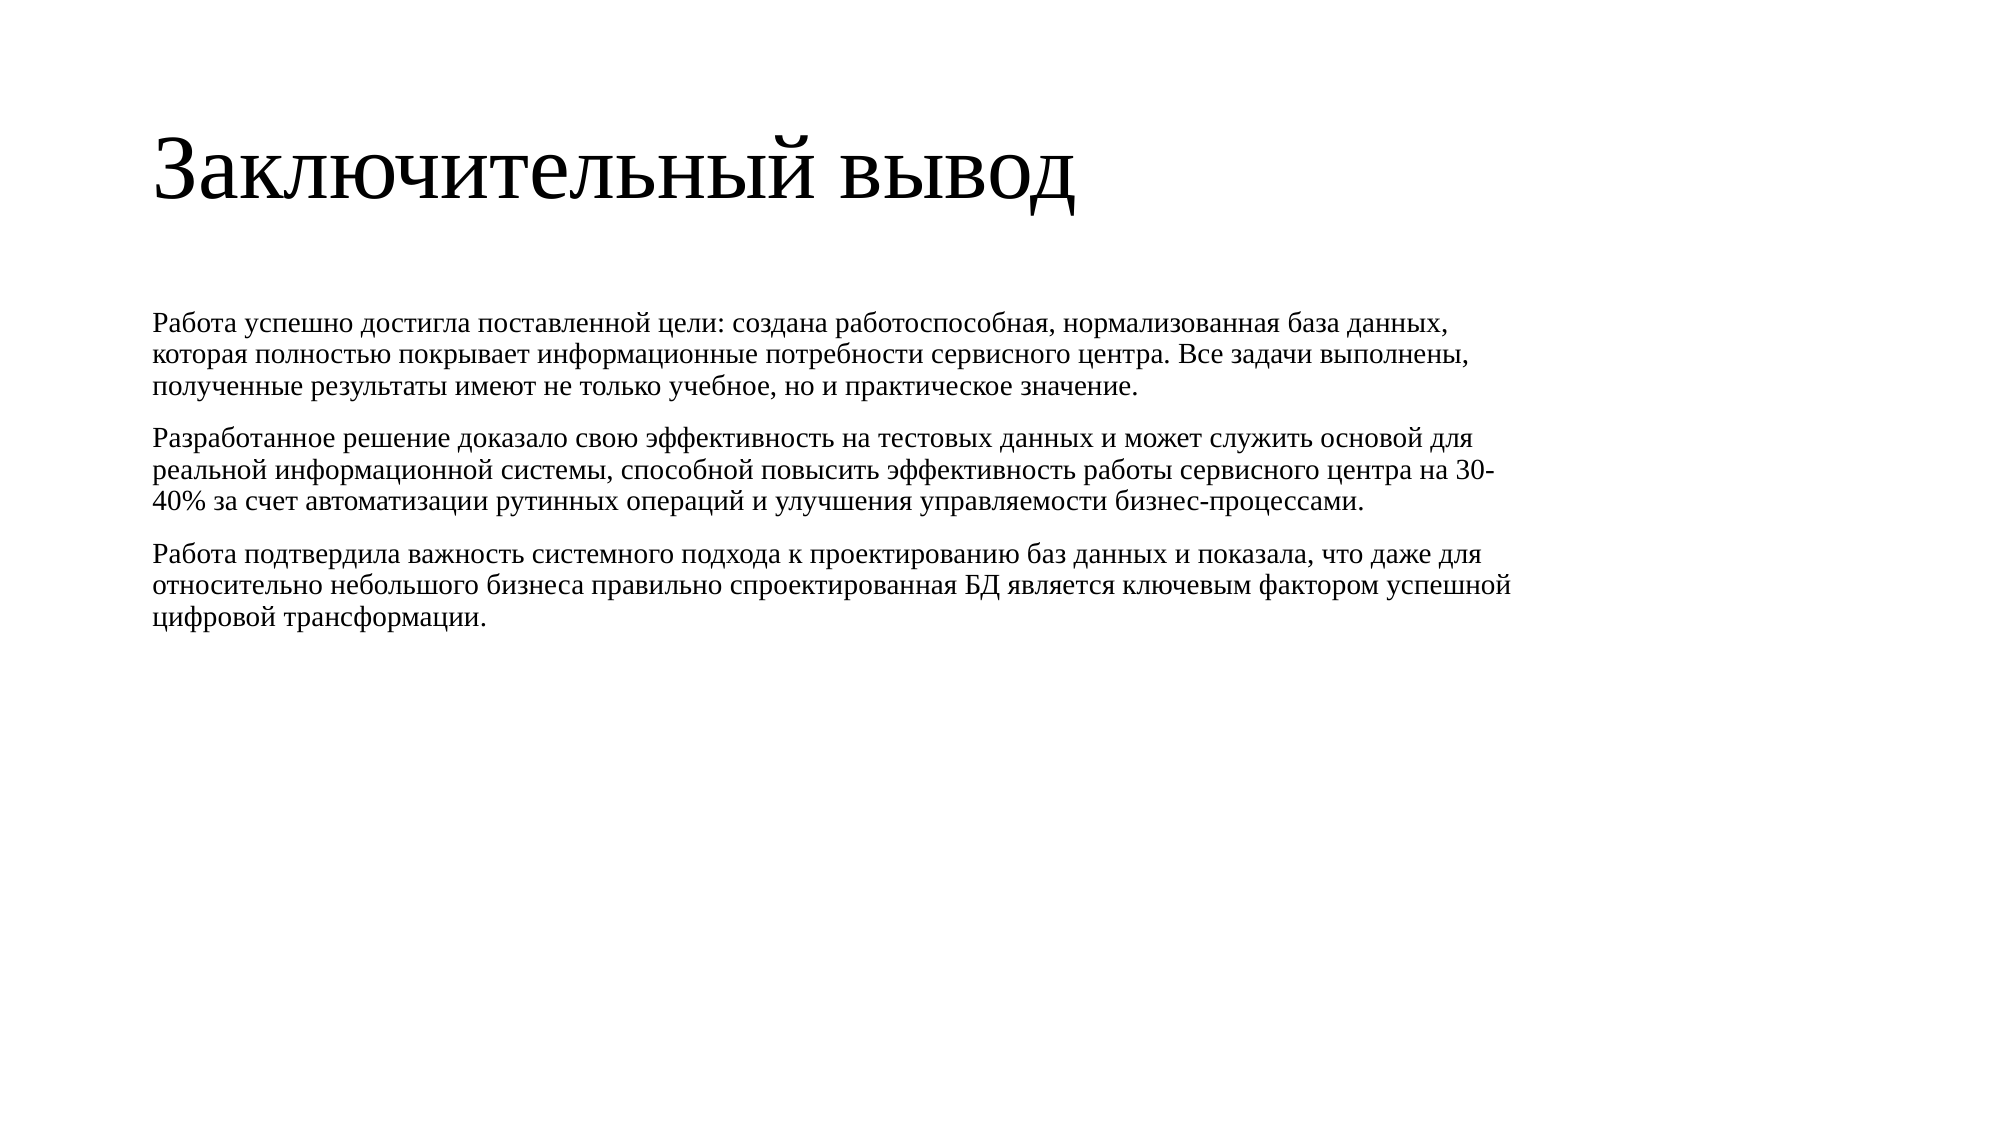

# Заключительный вывод
Работа успешно достигла поставленной цели: создана работоспособная, нормализованная база данных, которая полностью покрывает информационные потребности сервисного центра. Все задачи выполнены, полученные результаты имеют не только учебное, но и практическое значение.
Разработанное решение доказало свою эффективность на тестовых данных и может служить основой для реальной информационной системы, способной повысить эффективность работы сервисного центра на 30-40% за счет автоматизации рутинных операций и улучшения управляемости бизнес-процессами.
Работа подтвердила важность системного подхода к проектированию баз данных и показала, что даже для относительно небольшого бизнеса правильно спроектированная БД является ключевым фактором успешной цифровой трансформации.